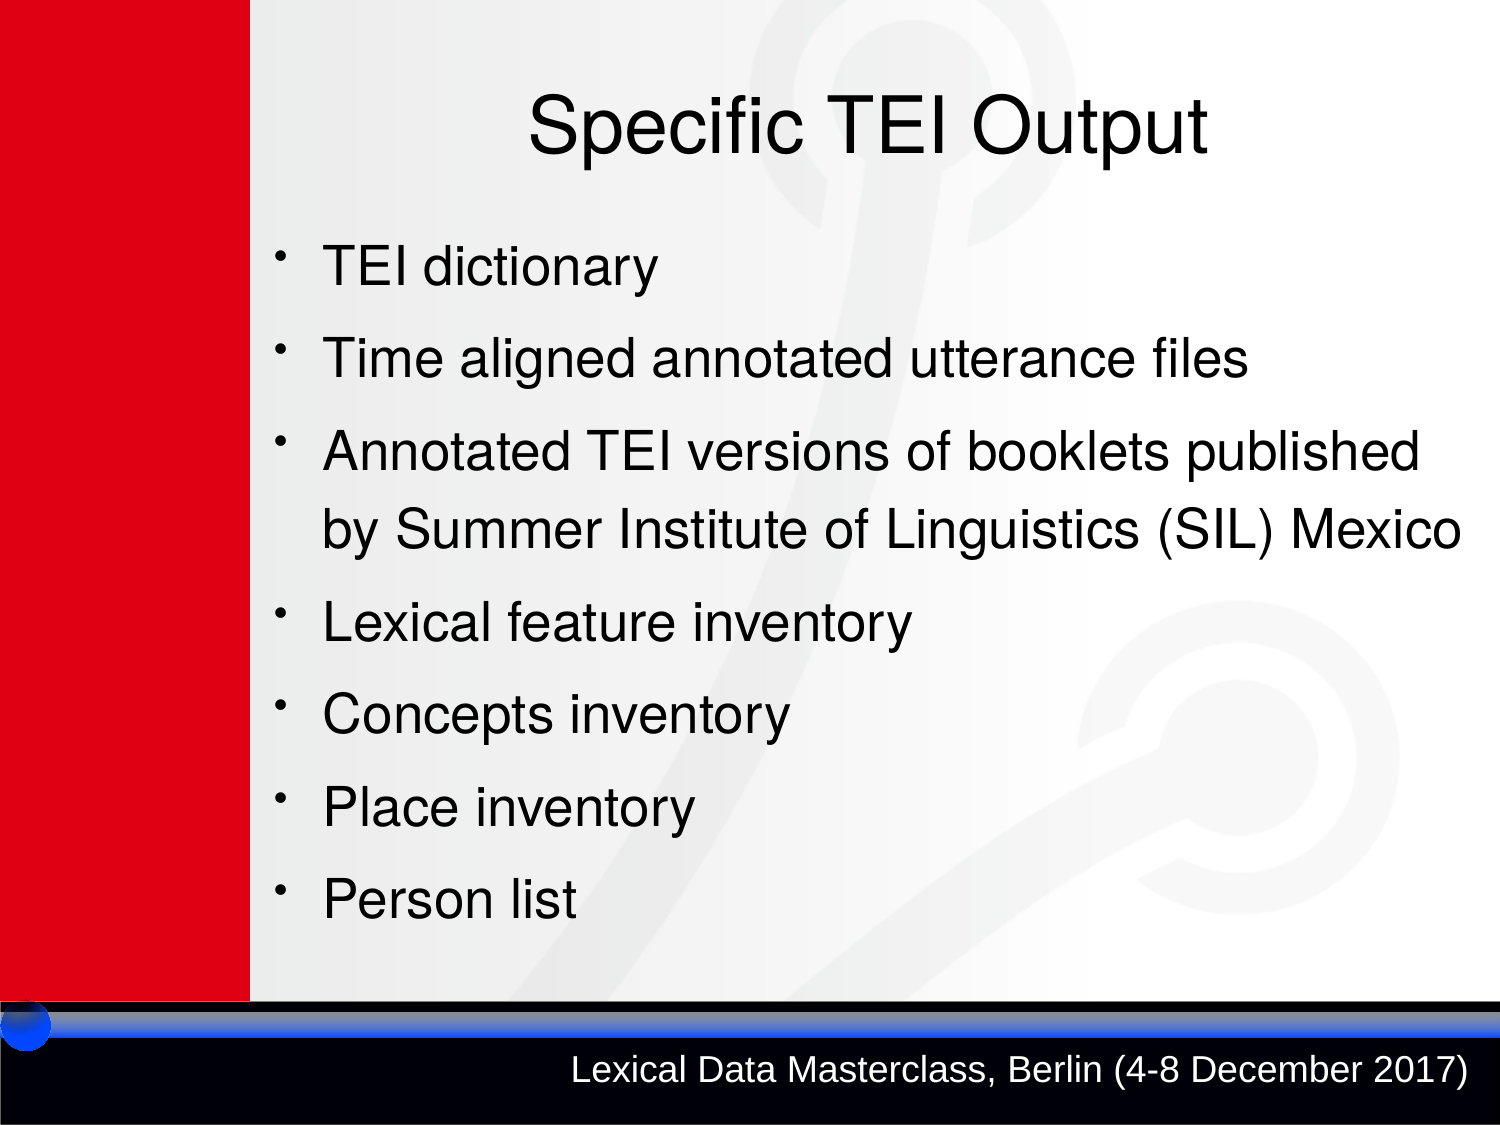

Specific TEI Output
TEI dictionary
Time aligned annotated utterance files
Annotated TEI versions of booklets published by Summer Institute of Linguistics (SIL) Mexico
Lexical feature inventory
Concepts inventory
Place inventory
Person list